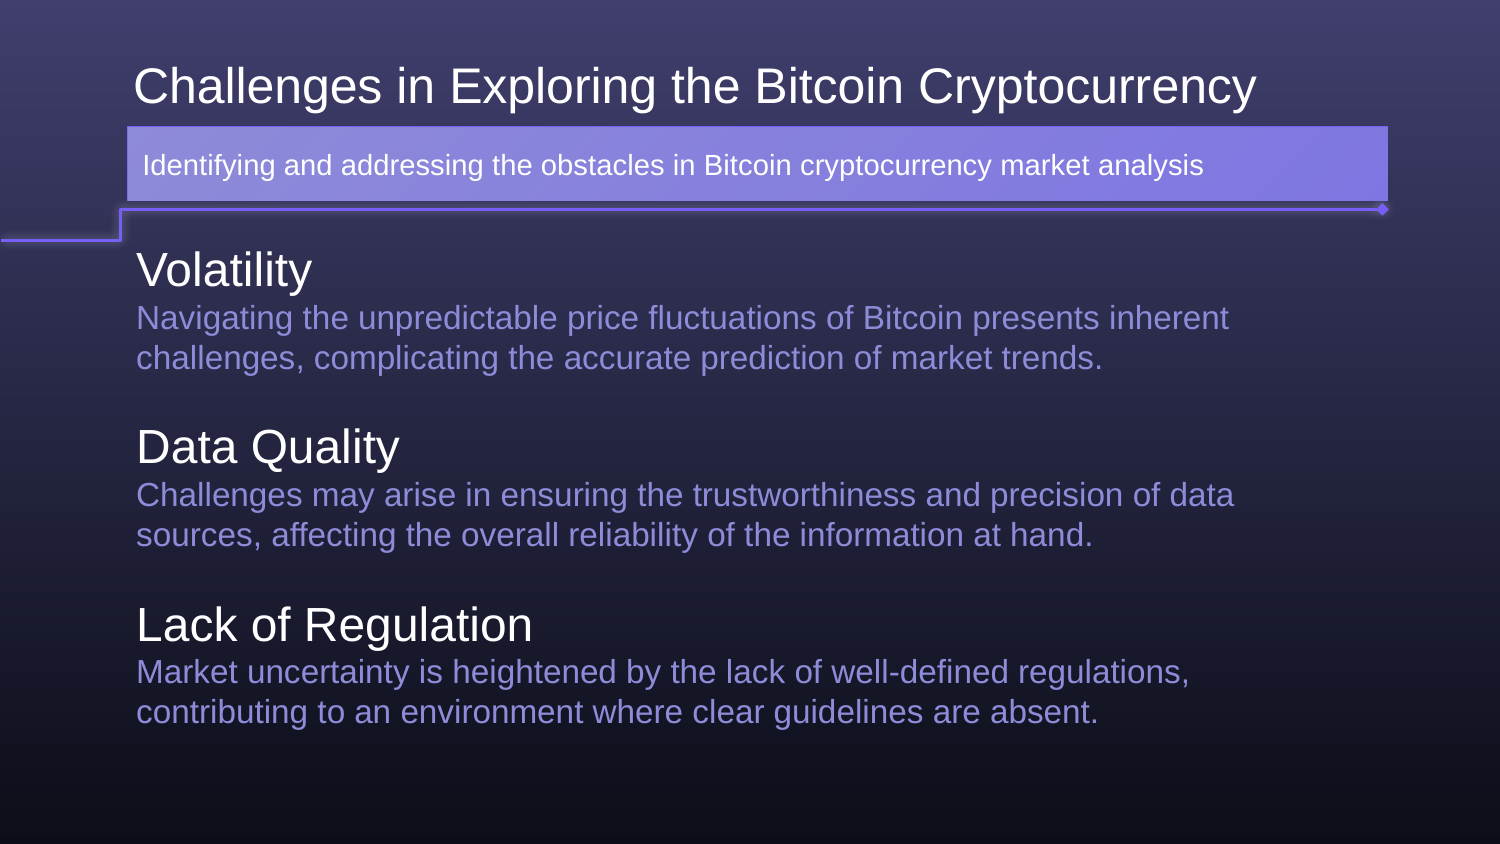

# Challenges in Exploring the Bitcoin Cryptocurrency Market
Identifying and addressing the obstacles in Bitcoin cryptocurrency market analysis
Volatility
Navigating the unpredictable price fluctuations of Bitcoin presents inherent challenges, complicating the accurate prediction of market trends.

Data Quality
Challenges may arise in ensuring the trustworthiness and precision of data sources, affecting the overall reliability of the information at hand.

Lack of Regulation
Market uncertainty is heightened by the lack of well-defined regulations, contributing to an environment where clear guidelines are absent.